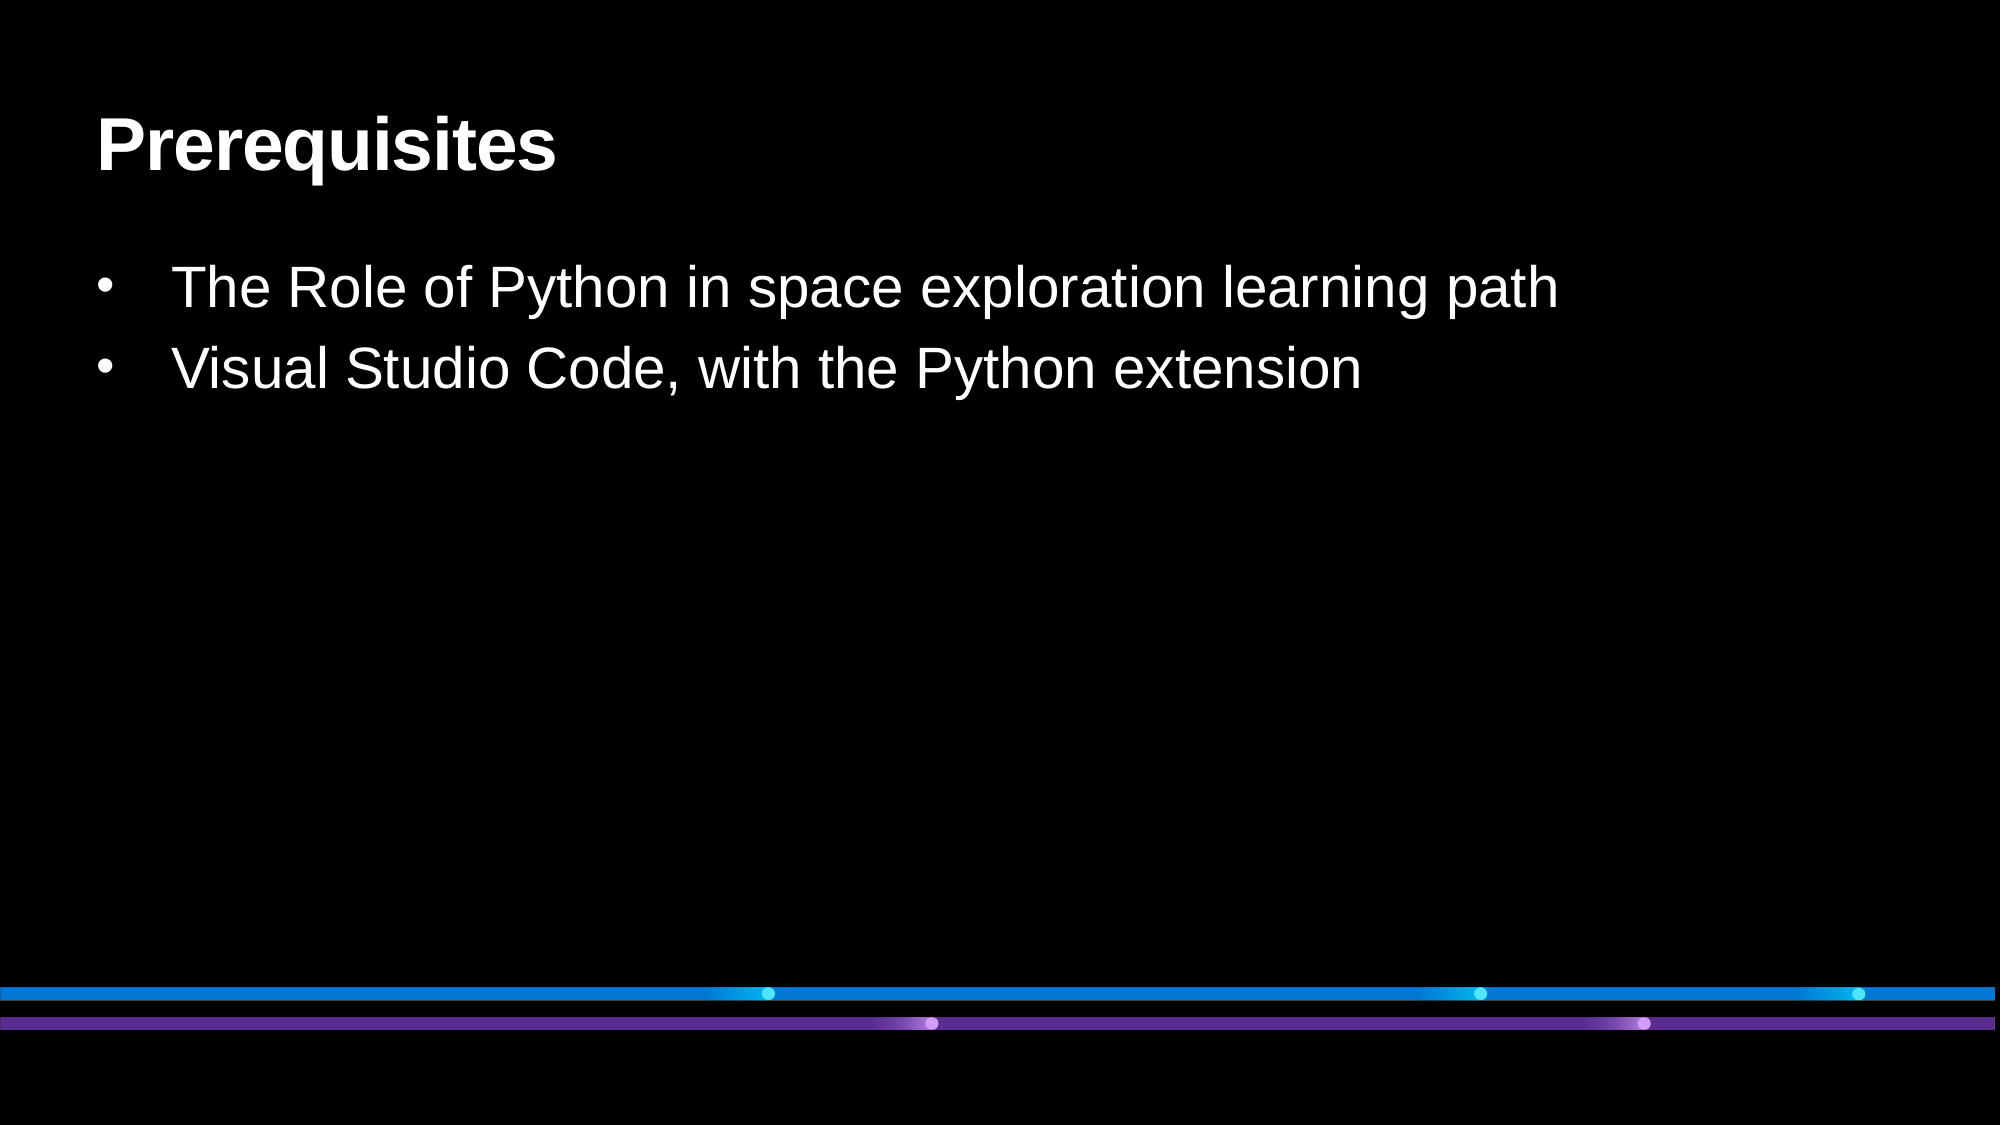

Prerequisites
The Role of Python in space exploration learning path
Visual Studio Code, with the Python extension